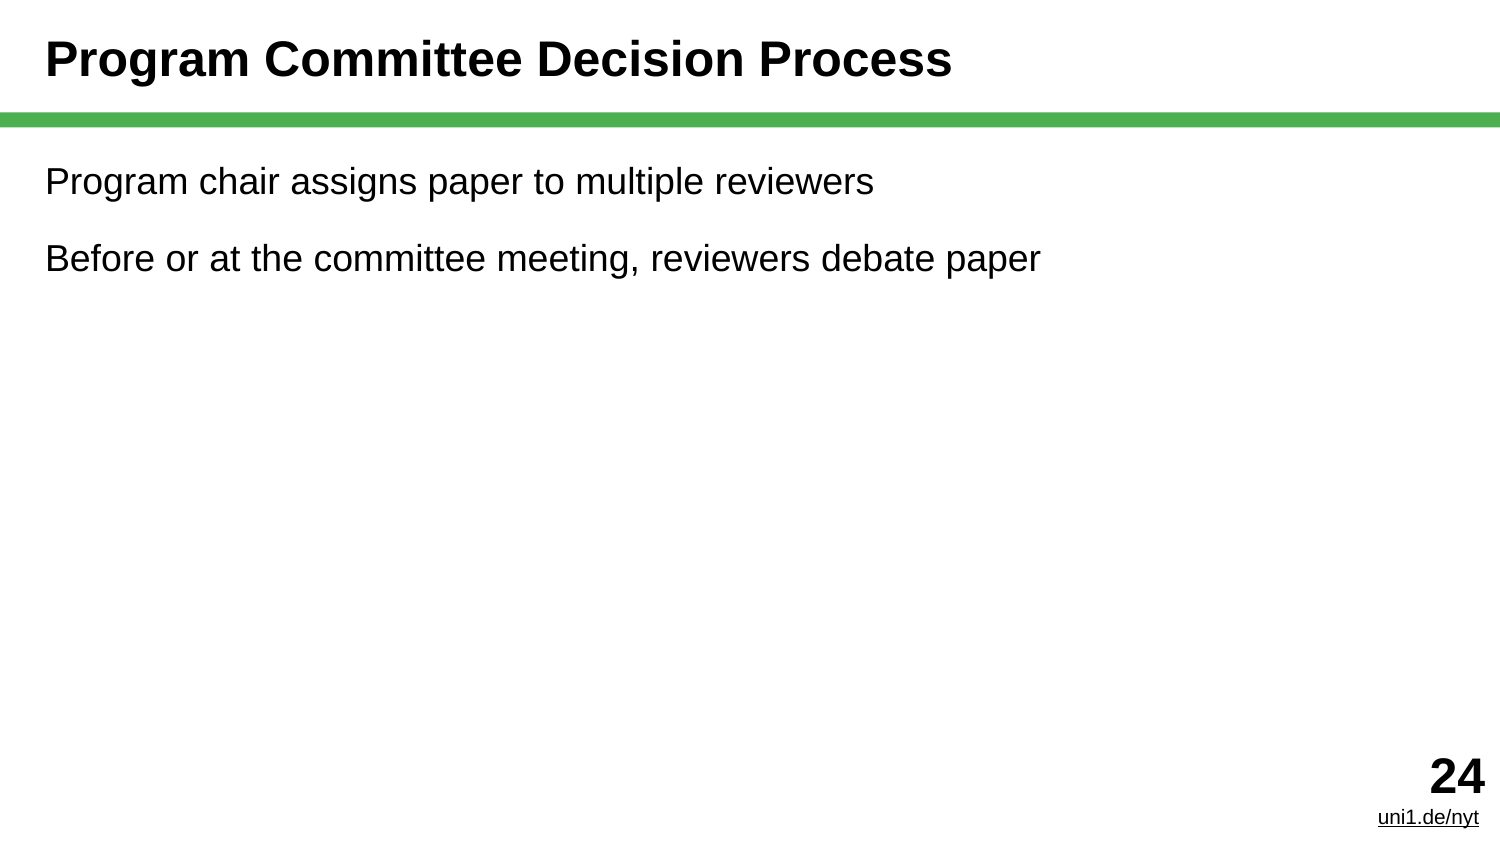

# Program Committee Decision Process
Program chair assigns paper to multiple reviewers
Before or at the committee meeting, reviewers debate paper
24
uni1.de/nyt